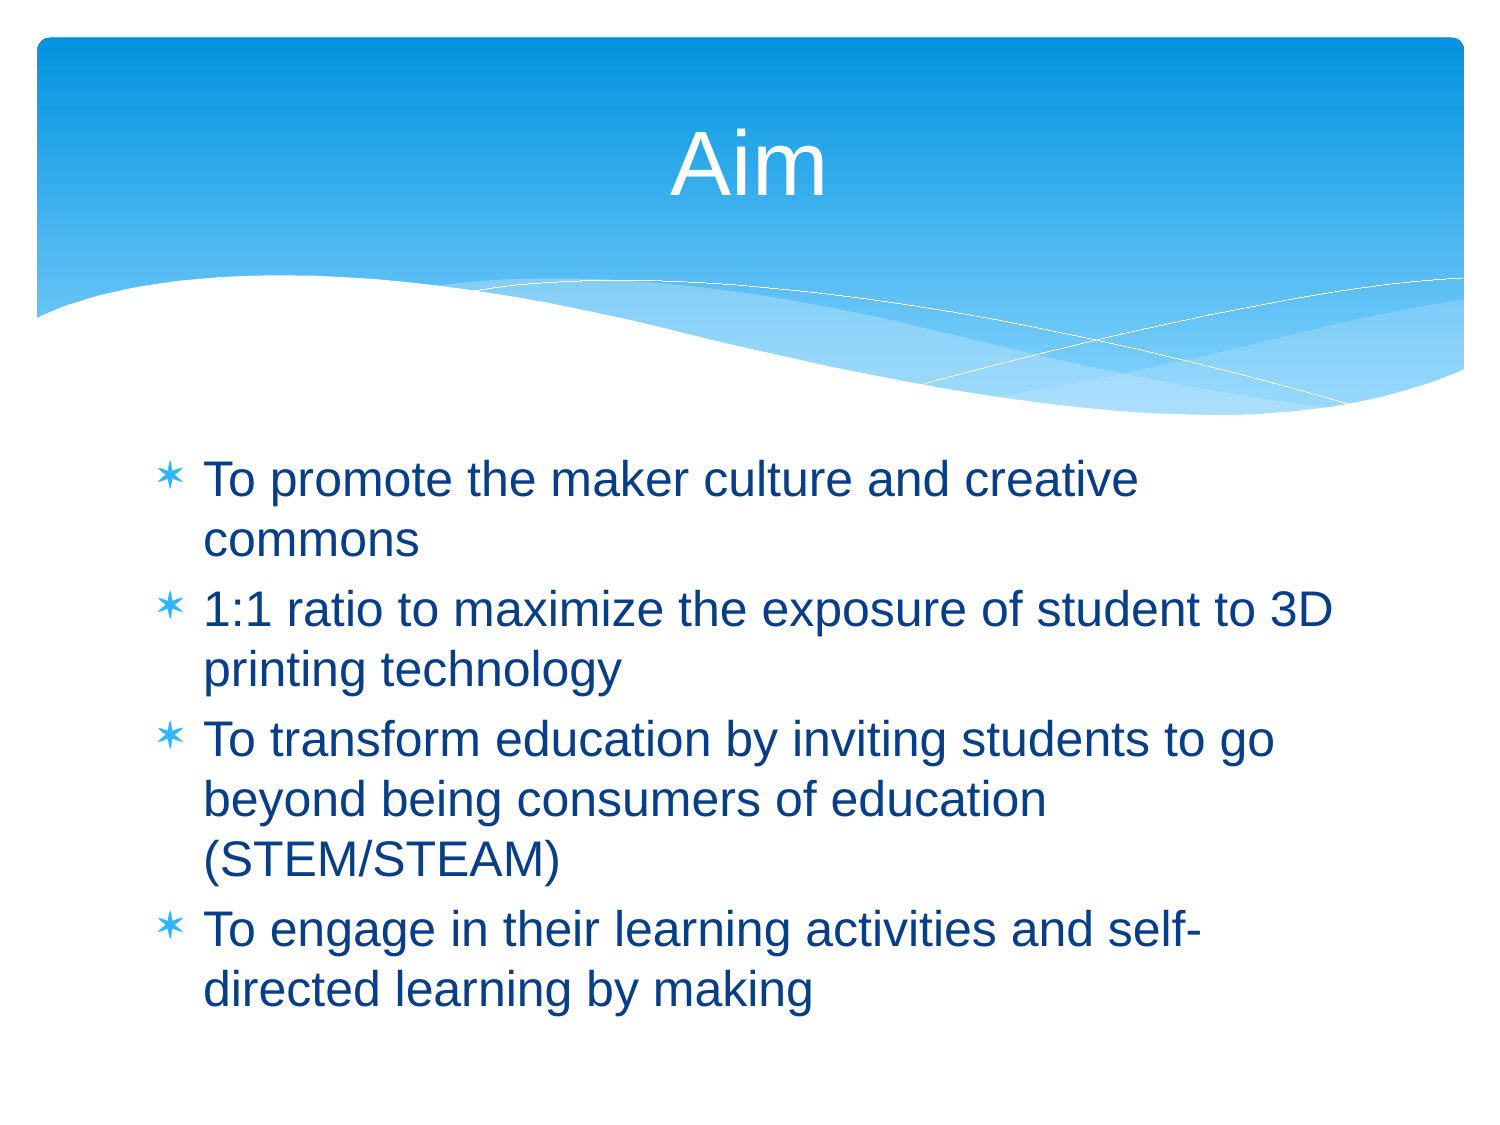

# Aim
To promote the maker culture and creative commons
1:1 ratio to maximize the exposure of student to 3D printing technology
To transform education by inviting students to go beyond being consumers of education (STEM/STEAM)
To engage in their learning activities and self-directed learning by making